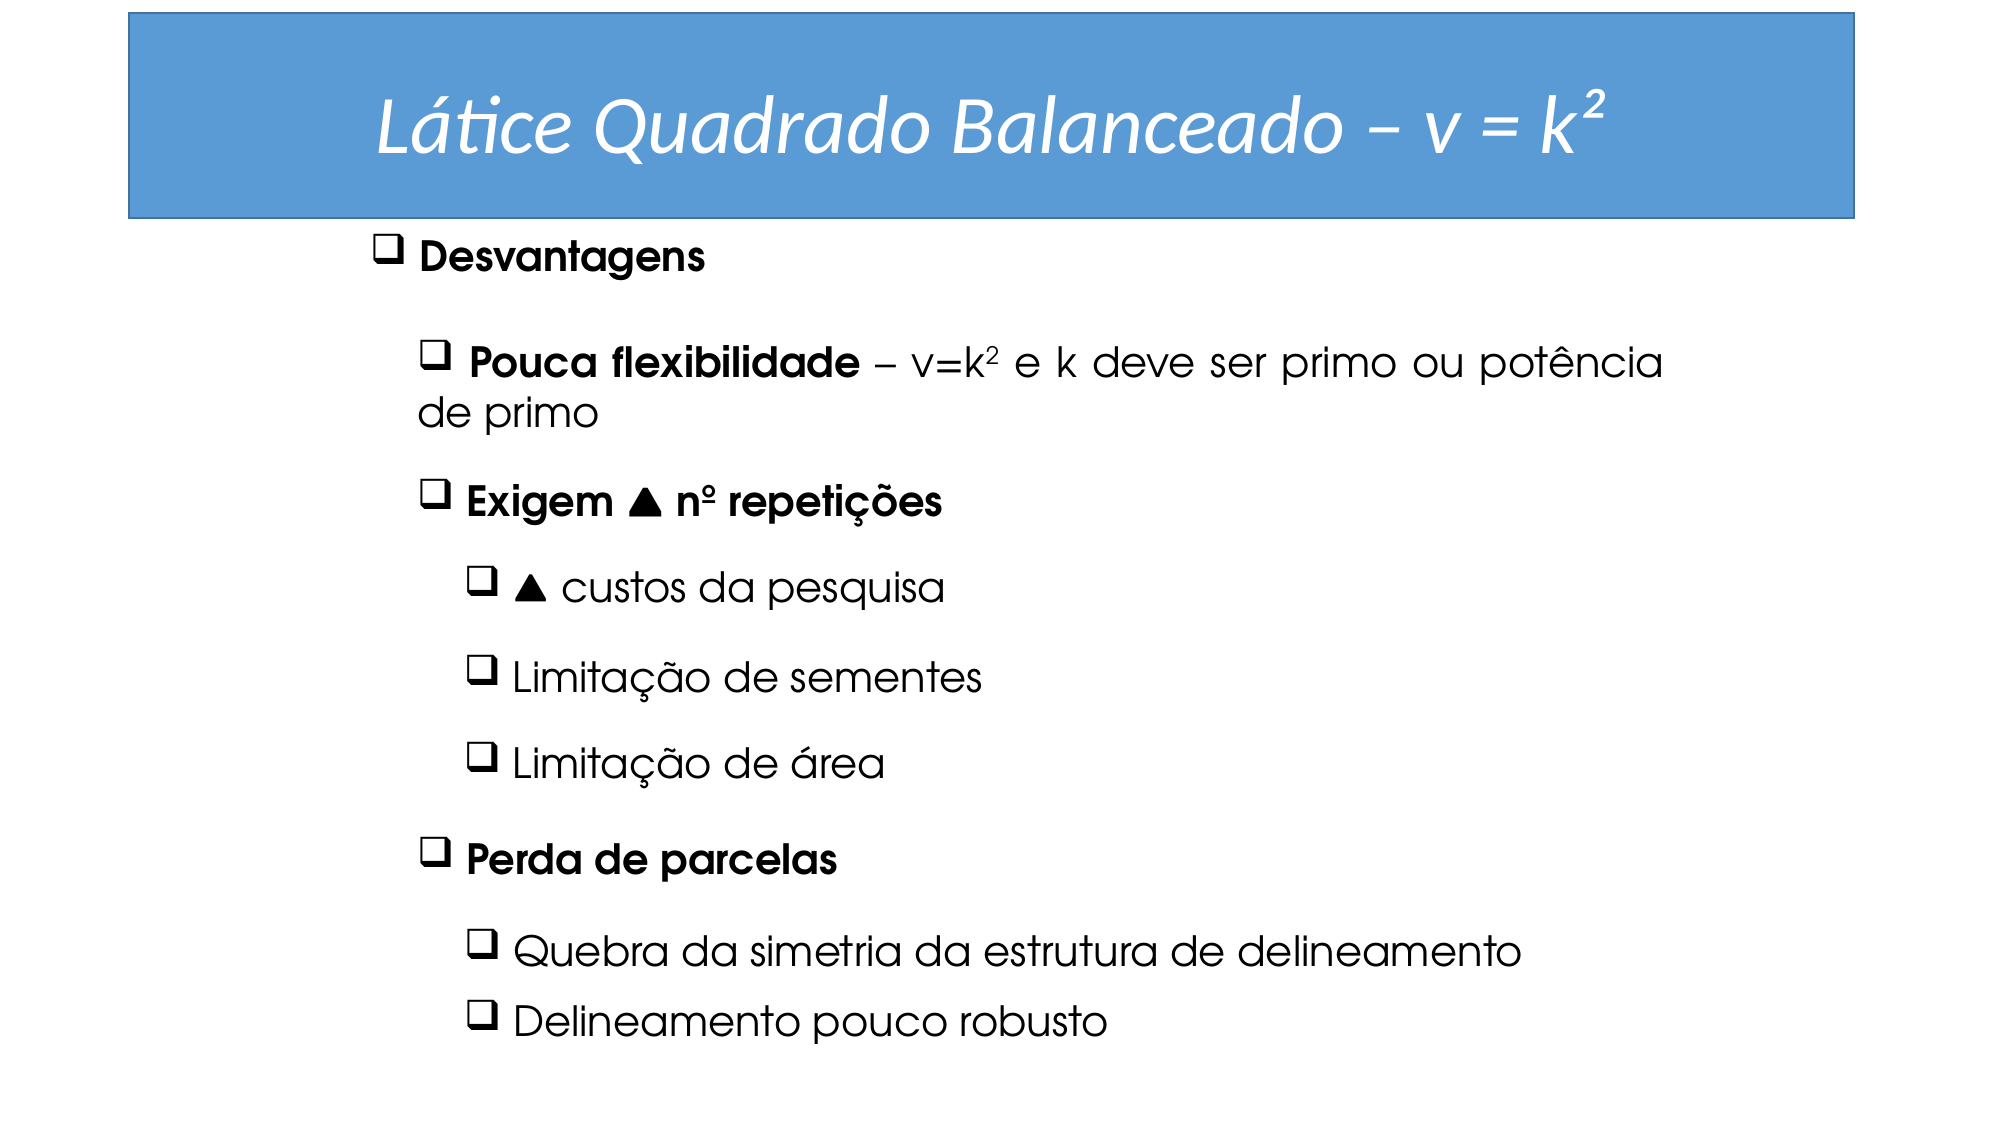

Látice Quadrado Balanceado – v = k²
 Desvantagens
 Pouca flexibilidade – v=k2 e k deve ser primo ou potência de primo
 Exigem ▲ nº repetições
 ▲ custos da pesquisa
 Limitação de sementes
 Limitação de área
 Perda de parcelas
 Quebra da simetria da estrutura de delineamento
 Delineamento pouco robusto